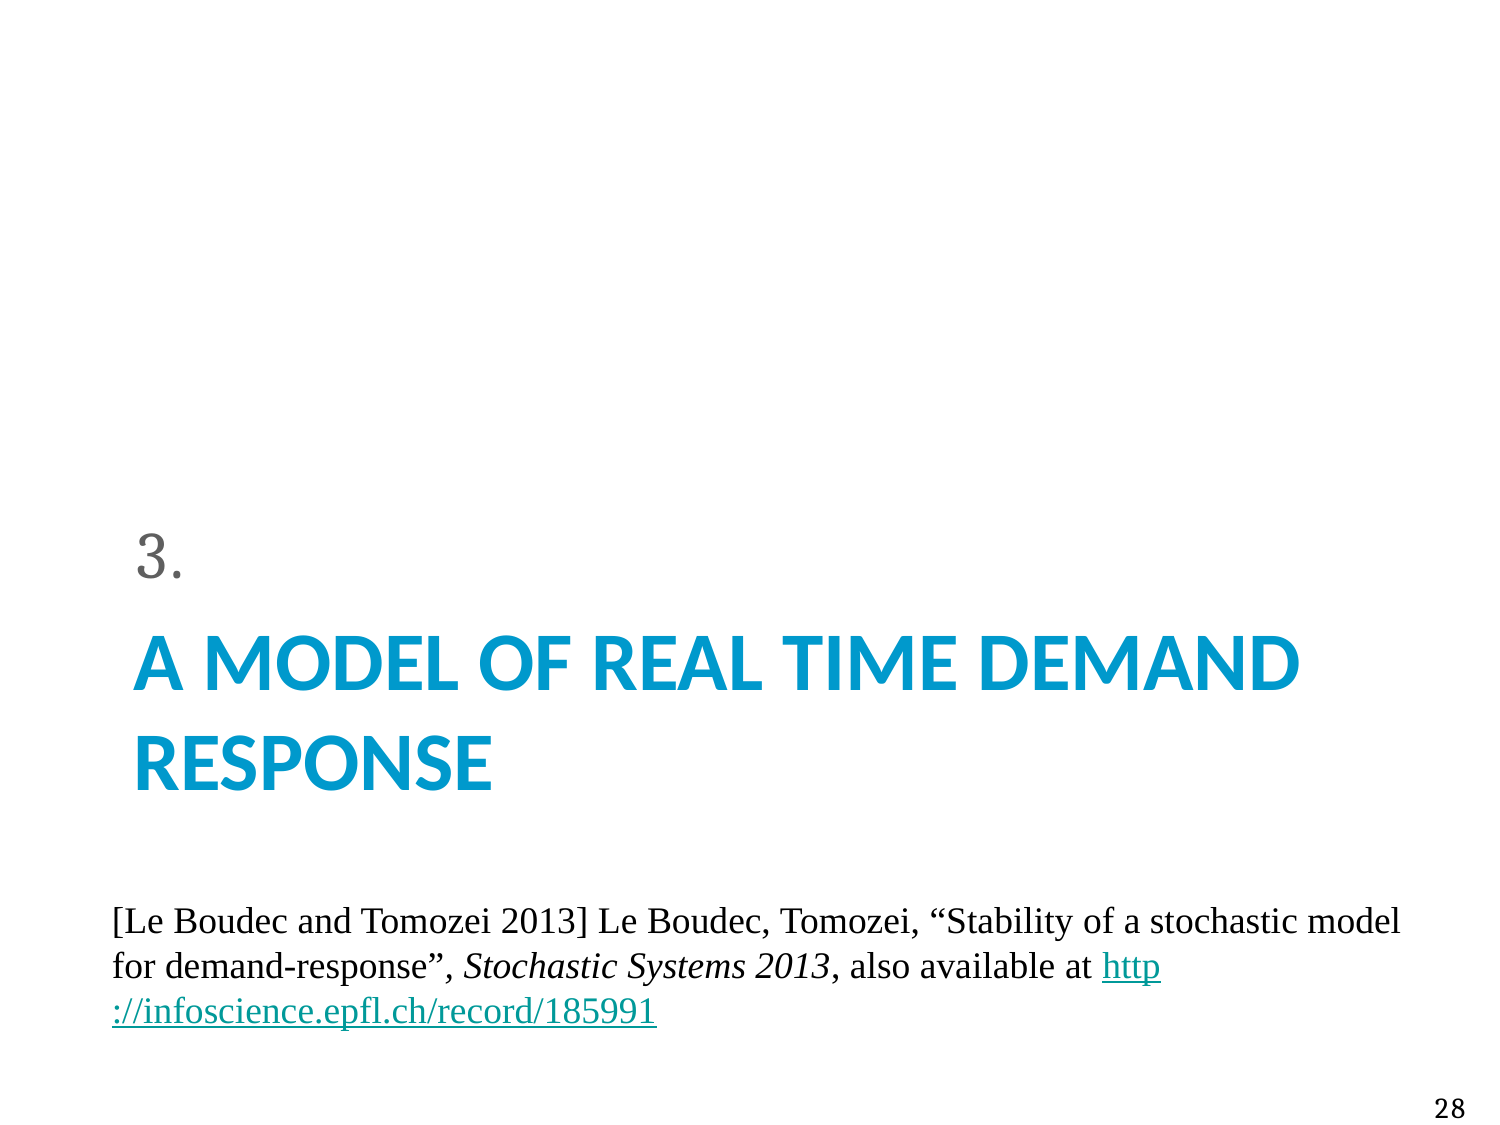

3.
# A MODEL OF REAL TIME DEMAND RESPONSE
[Le Boudec and Tomozei 2013] Le Boudec, Tomozei, “Stability of a stochastic model for demand-response”, Stochastic Systems 2013, also available at http://infoscience.epfl.ch/record/185991
28